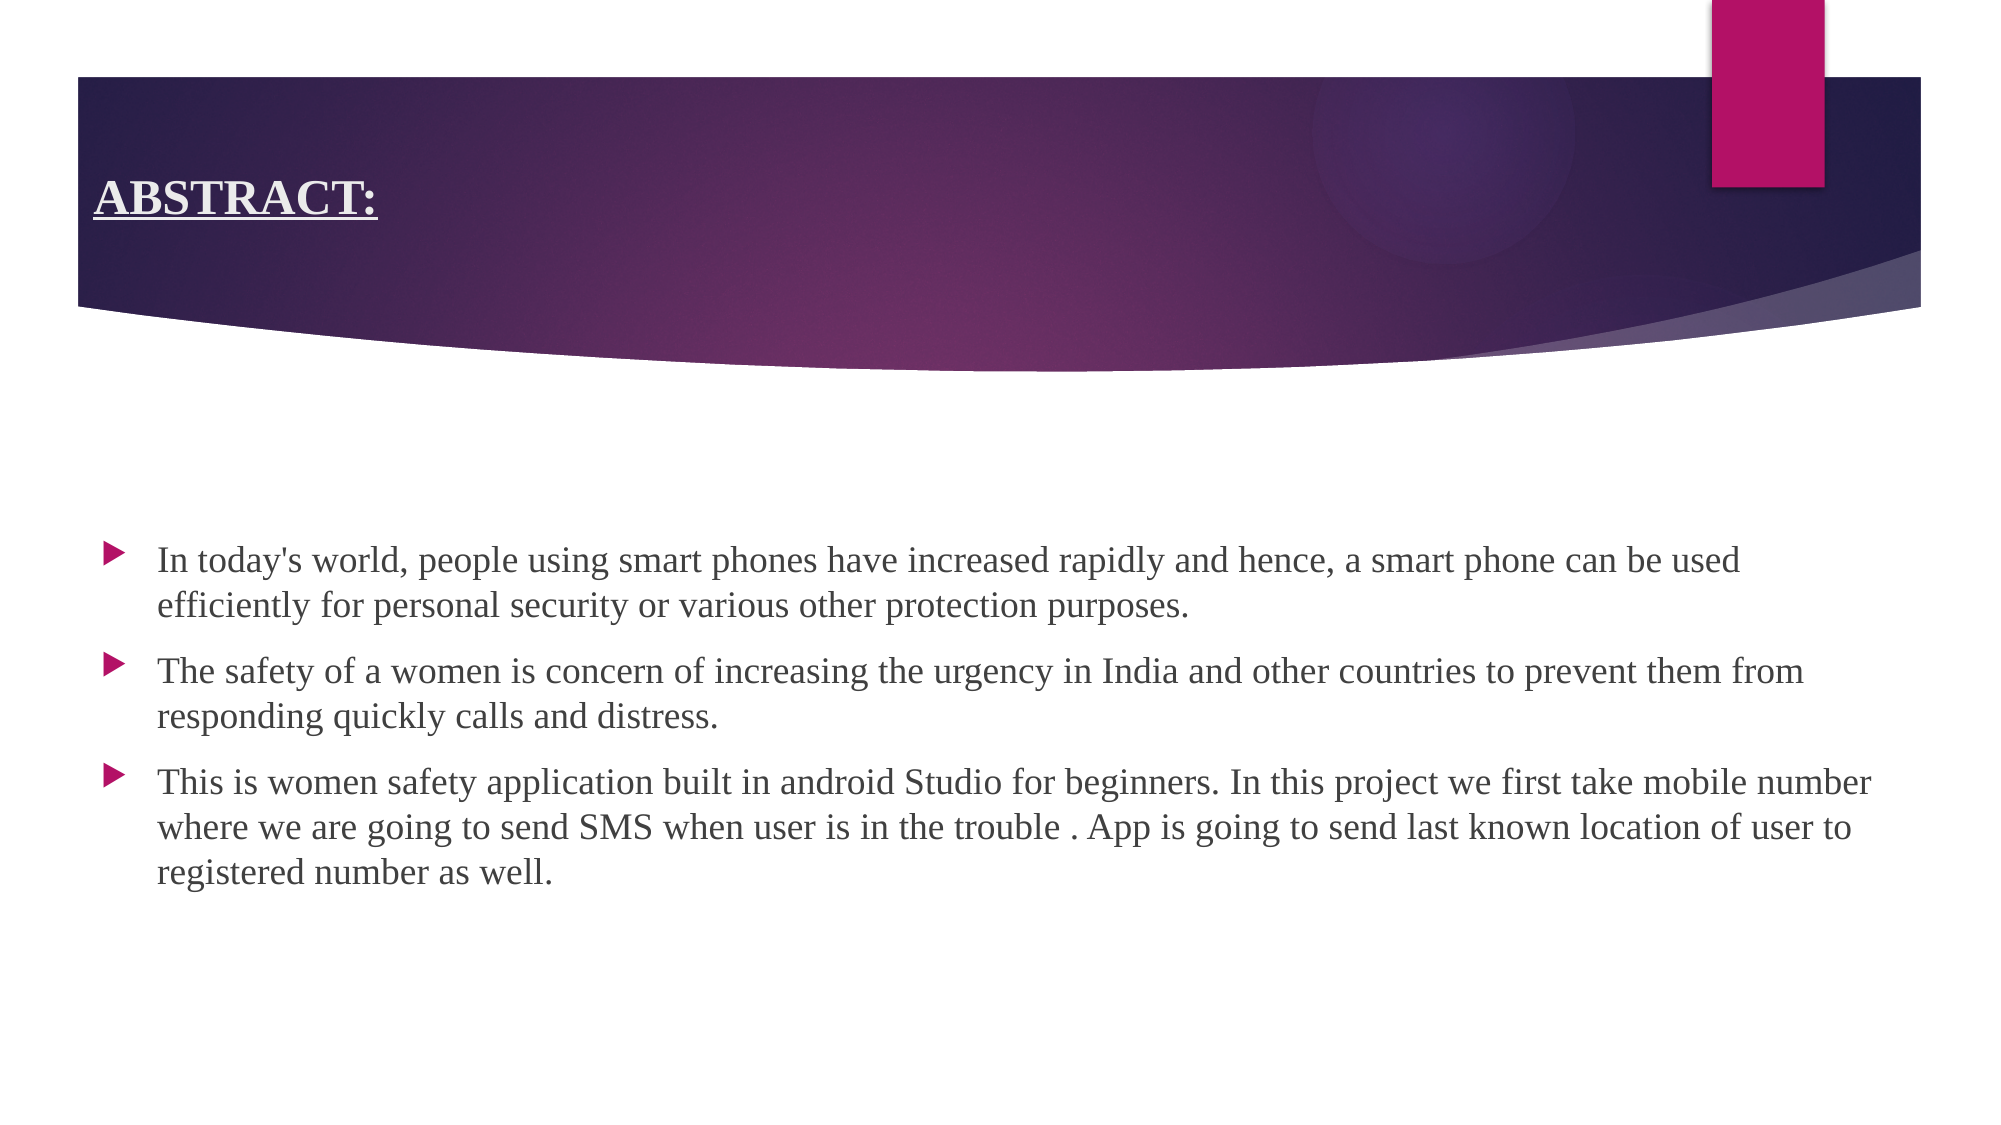

# ABSTRACT:

In today's world, people using smart phones have increased rapidly and hence, a smart phone can be used efficiently for personal security or various other protection purposes.
The safety of a women is concern of increasing the urgency in India and other countries to prevent them from responding quickly calls and distress.
This is women safety application built in android Studio for beginners. In this project we first take mobile number where we are going to send SMS when user is in the trouble . App is going to send last known location of user to registered number as well.